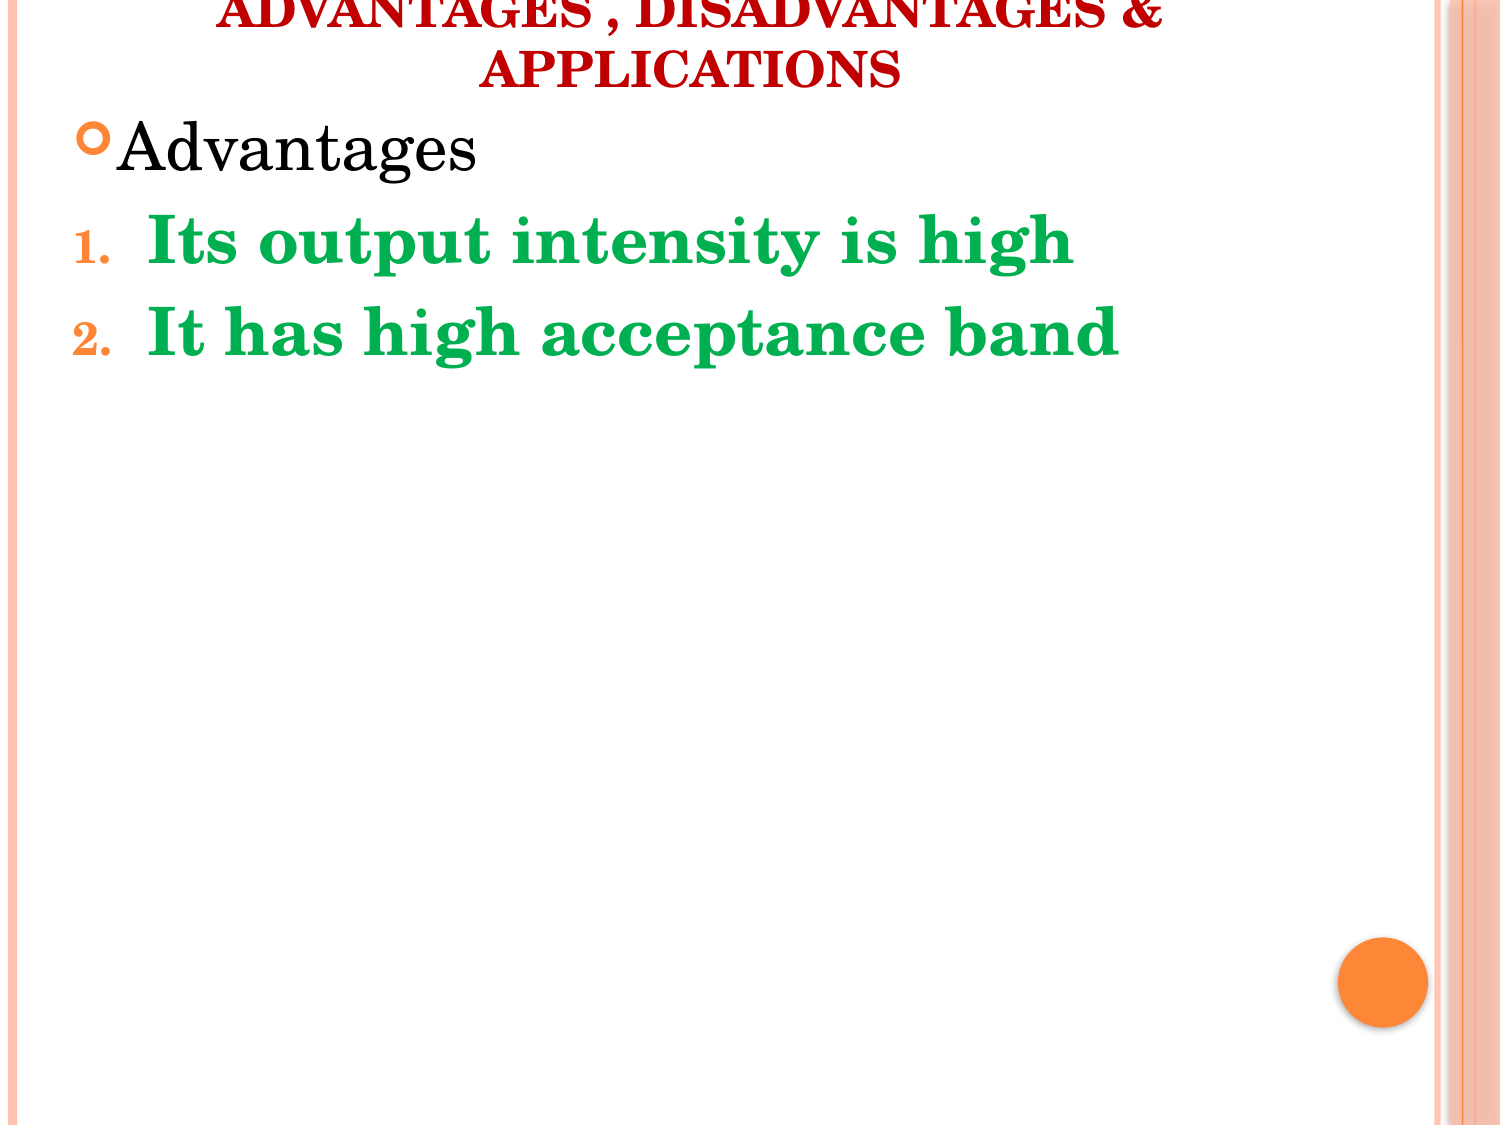

# Advantages , Disadvantages & Applications
Advantages
Its output intensity is high
It has high acceptance band